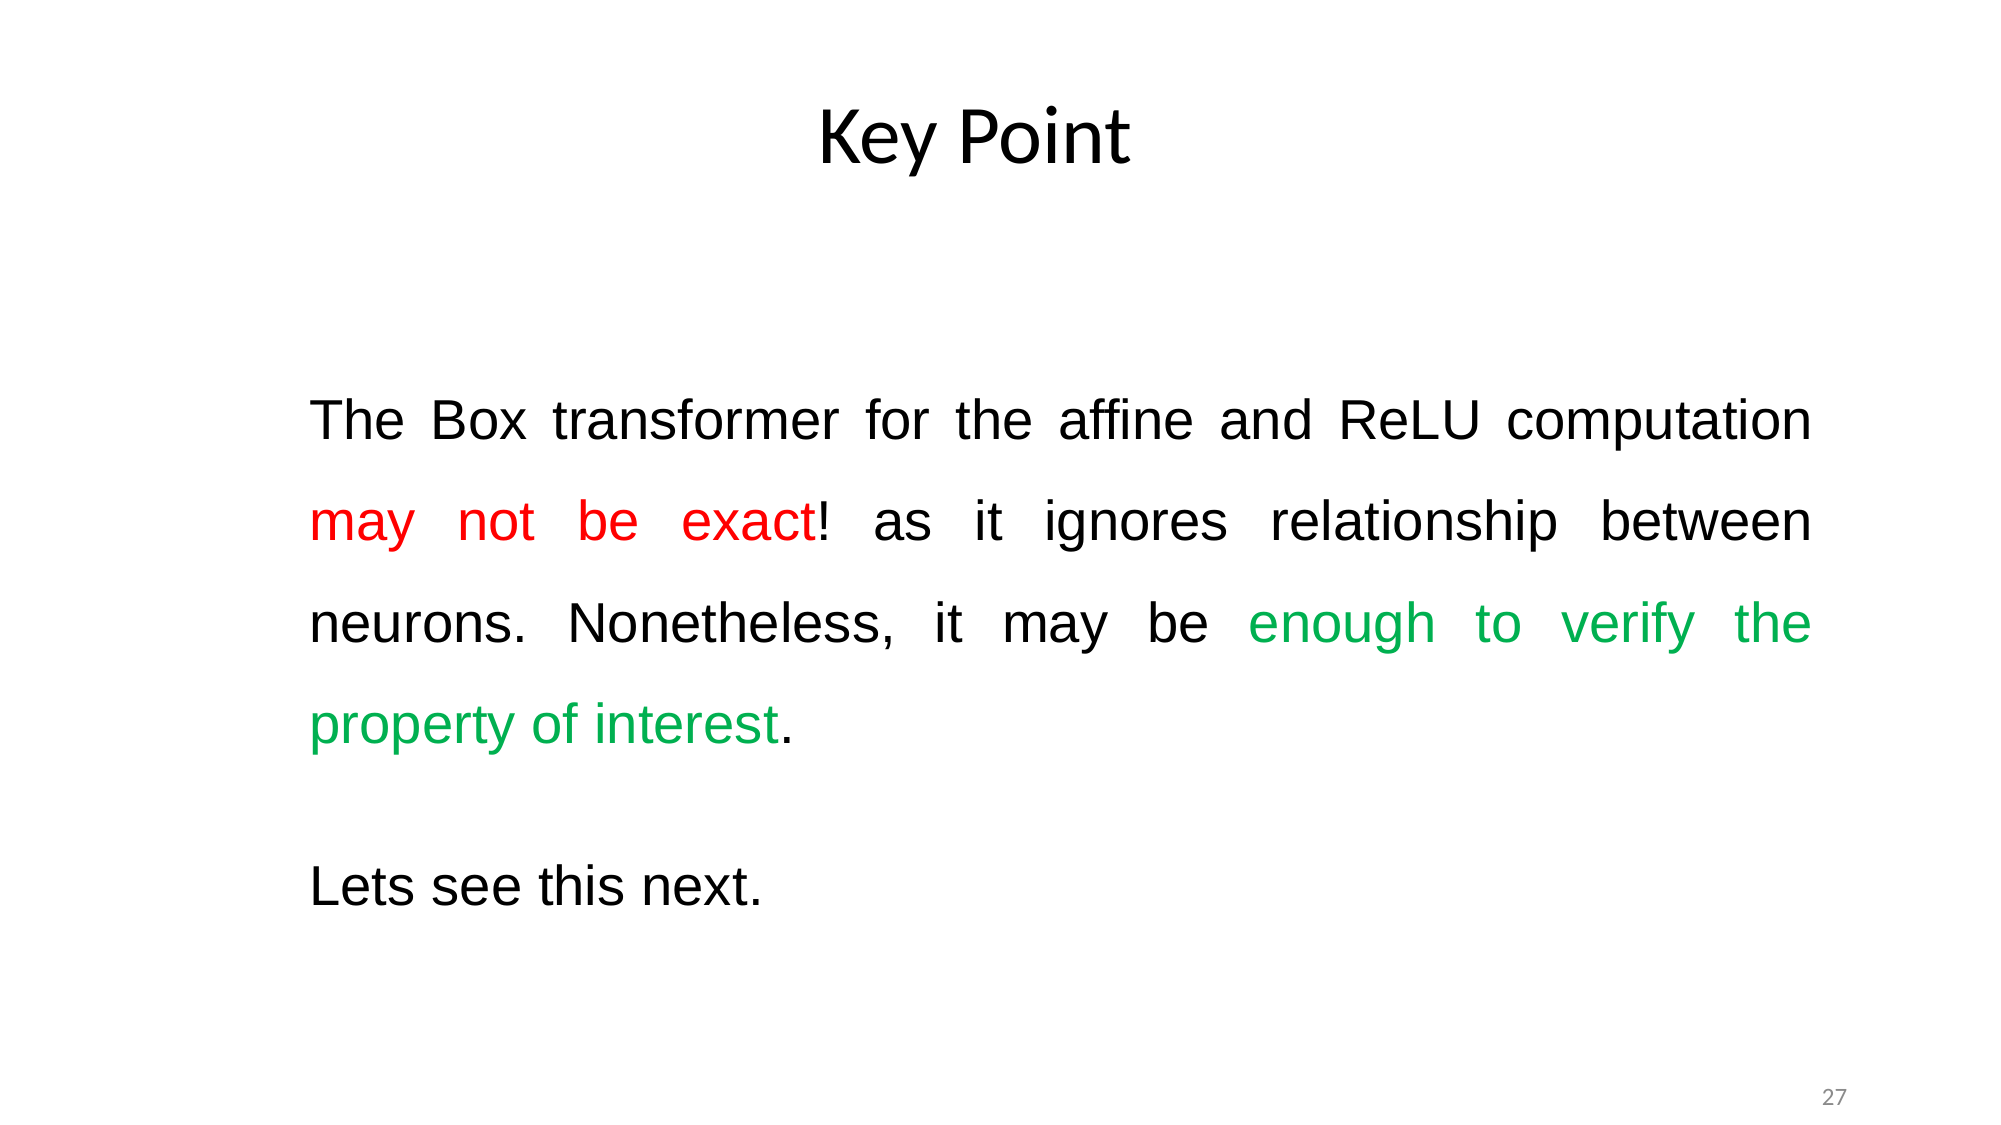

# Key Point

The Box transformer for the affine and ReLU computation may not be exact! as it ignores relationship between neurons. Nonetheless, it may be enough to verify the property of interest.

Lets see this next.
27